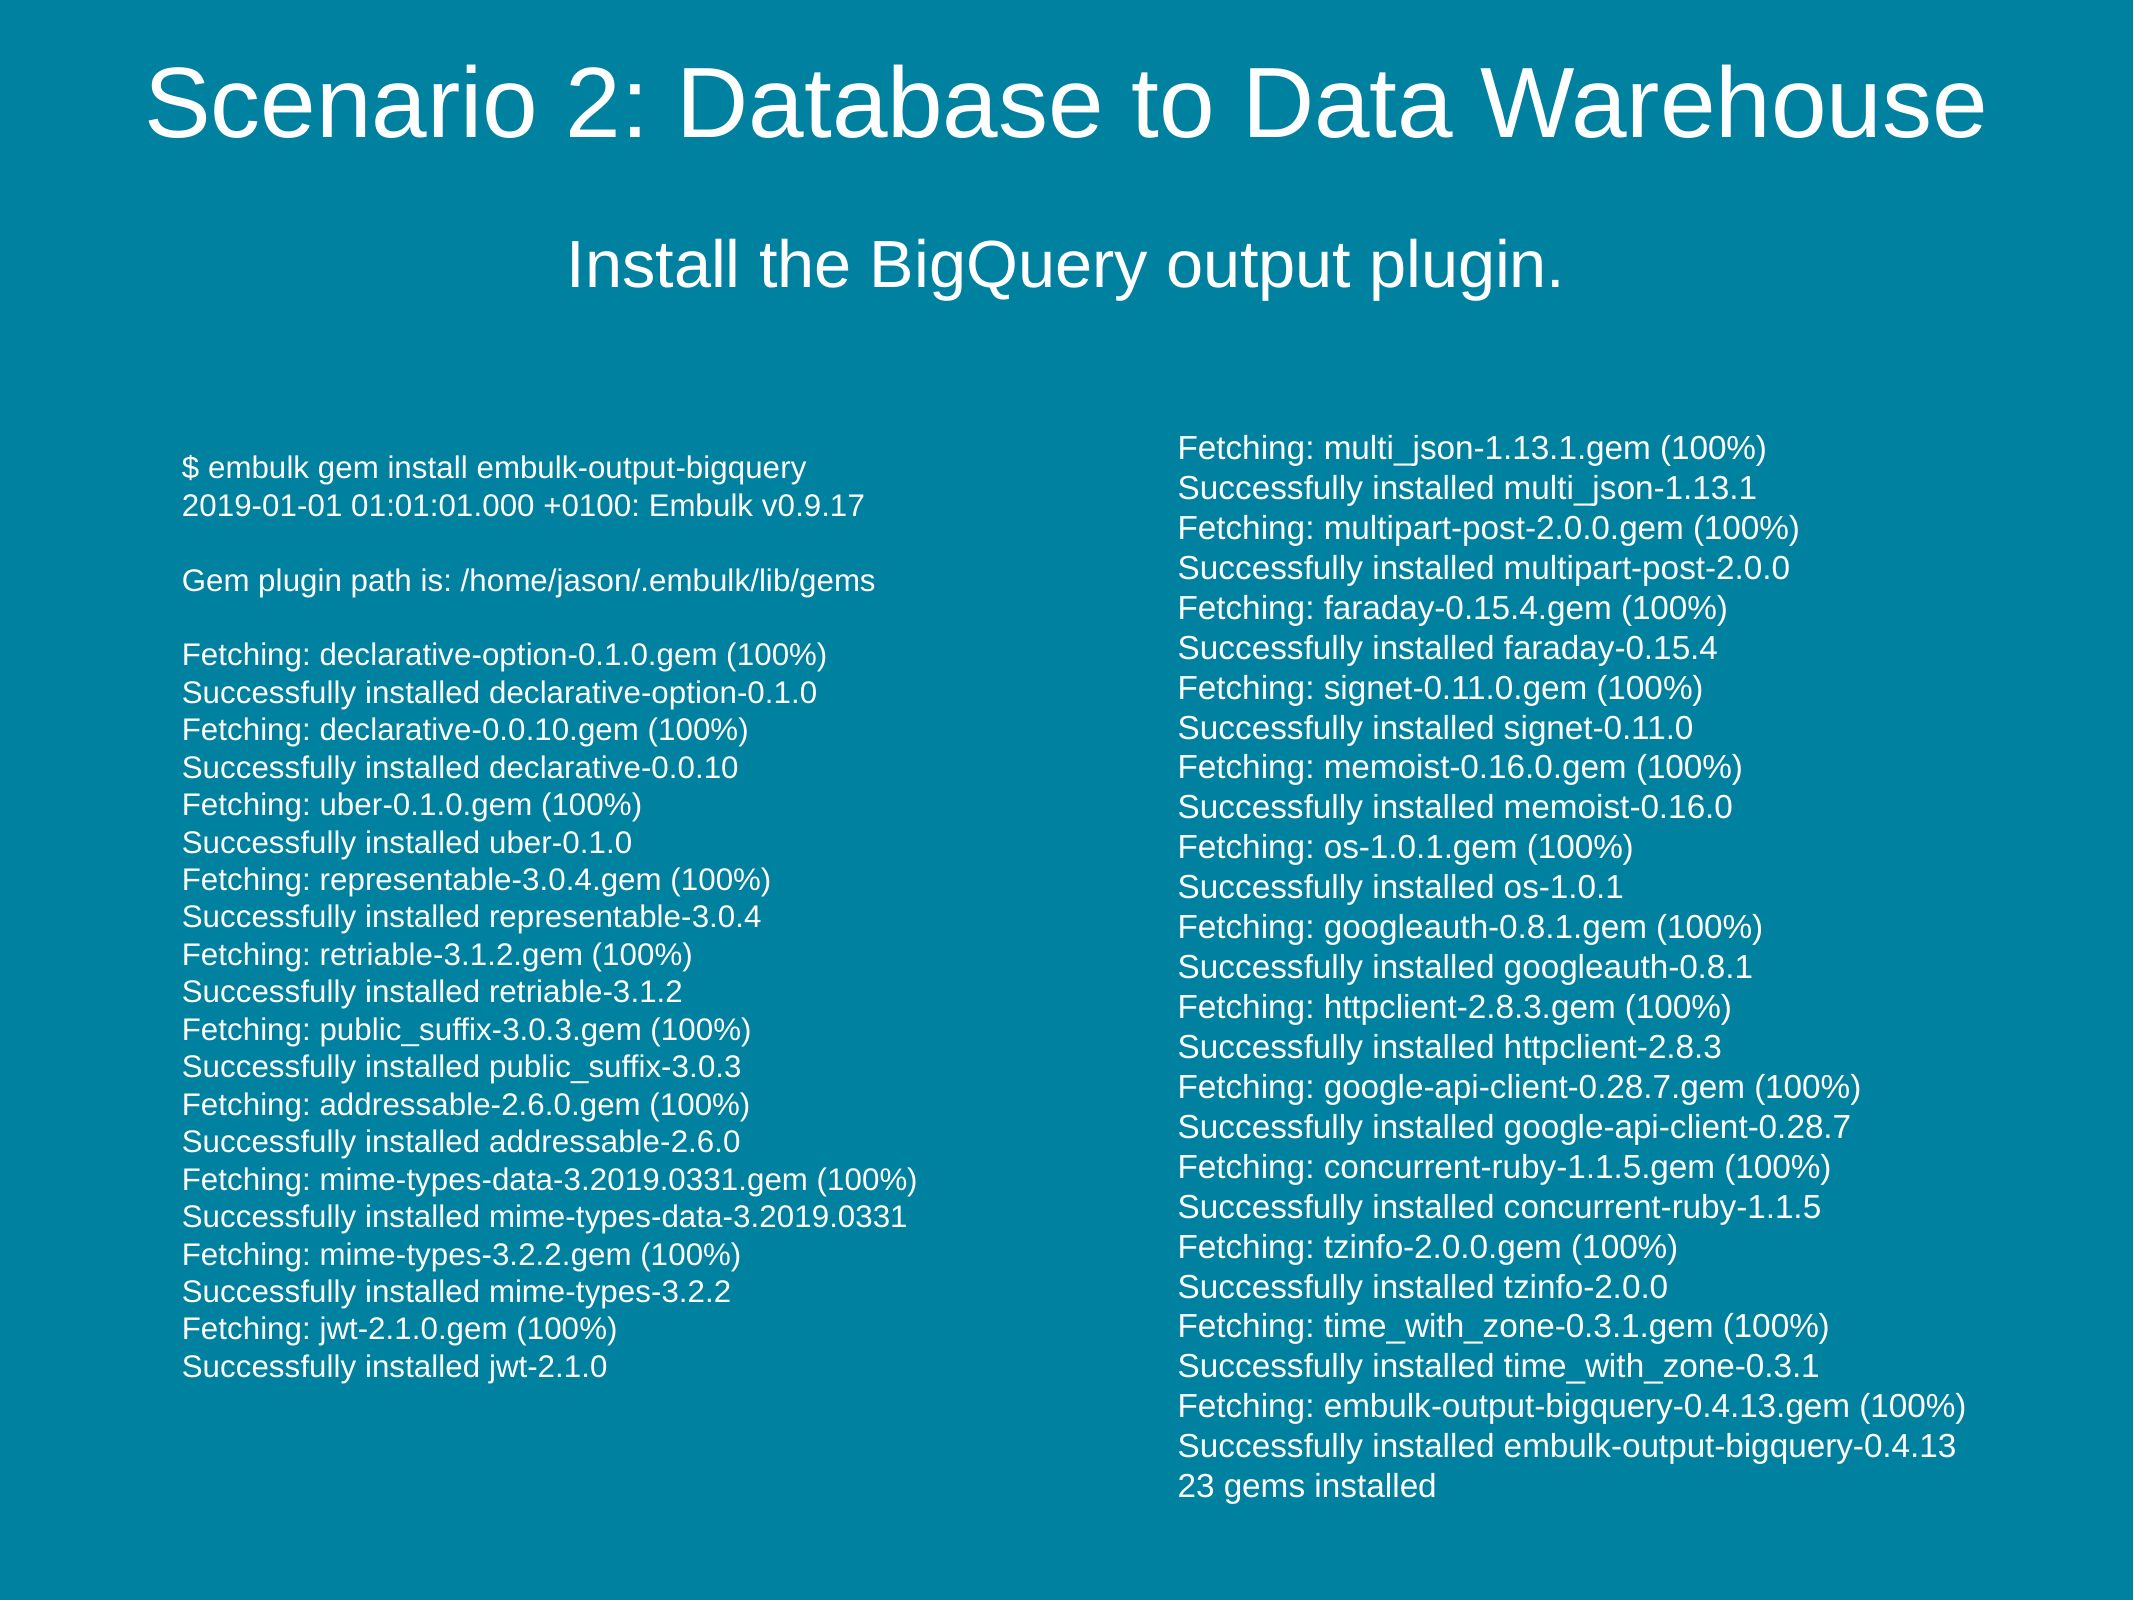

Scenario 2: Database to Data Warehouse
Install the BigQuery output plugin.
Fetching: multi_json-1.13.1.gem (100%)
Successfully installed multi_json-1.13.1
Fetching: multipart-post-2.0.0.gem (100%)
Successfully installed multipart-post-2.0.0
Fetching: faraday-0.15.4.gem (100%)
Successfully installed faraday-0.15.4
Fetching: signet-0.11.0.gem (100%)
Successfully installed signet-0.11.0
Fetching: memoist-0.16.0.gem (100%)
Successfully installed memoist-0.16.0
Fetching: os-1.0.1.gem (100%)
Successfully installed os-1.0.1
Fetching: googleauth-0.8.1.gem (100%)
Successfully installed googleauth-0.8.1
Fetching: httpclient-2.8.3.gem (100%)
Successfully installed httpclient-2.8.3
Fetching: google-api-client-0.28.7.gem (100%)
Successfully installed google-api-client-0.28.7
Fetching: concurrent-ruby-1.1.5.gem (100%)
Successfully installed concurrent-ruby-1.1.5
Fetching: tzinfo-2.0.0.gem (100%)
Successfully installed tzinfo-2.0.0
Fetching: time_with_zone-0.3.1.gem (100%)
Successfully installed time_with_zone-0.3.1
Fetching: embulk-output-bigquery-0.4.13.gem (100%)
Successfully installed embulk-output-bigquery-0.4.13
23 gems installed
$ embulk gem install embulk-output-bigquery
2019-01-01 01:01:01.000 +0100: Embulk v0.9.17

Gem plugin path is: /home/jason/.embulk/lib/gems

Fetching: declarative-option-0.1.0.gem (100%)
Successfully installed declarative-option-0.1.0
Fetching: declarative-0.0.10.gem (100%)
Successfully installed declarative-0.0.10
Fetching: uber-0.1.0.gem (100%)
Successfully installed uber-0.1.0
Fetching: representable-3.0.4.gem (100%)
Successfully installed representable-3.0.4
Fetching: retriable-3.1.2.gem (100%)
Successfully installed retriable-3.1.2
Fetching: public_suffix-3.0.3.gem (100%)
Successfully installed public_suffix-3.0.3
Fetching: addressable-2.6.0.gem (100%)
Successfully installed addressable-2.6.0
Fetching: mime-types-data-3.2019.0331.gem (100%)
Successfully installed mime-types-data-3.2019.0331
Fetching: mime-types-3.2.2.gem (100%)
Successfully installed mime-types-3.2.2
Fetching: jwt-2.1.0.gem (100%)
Successfully installed jwt-2.1.0